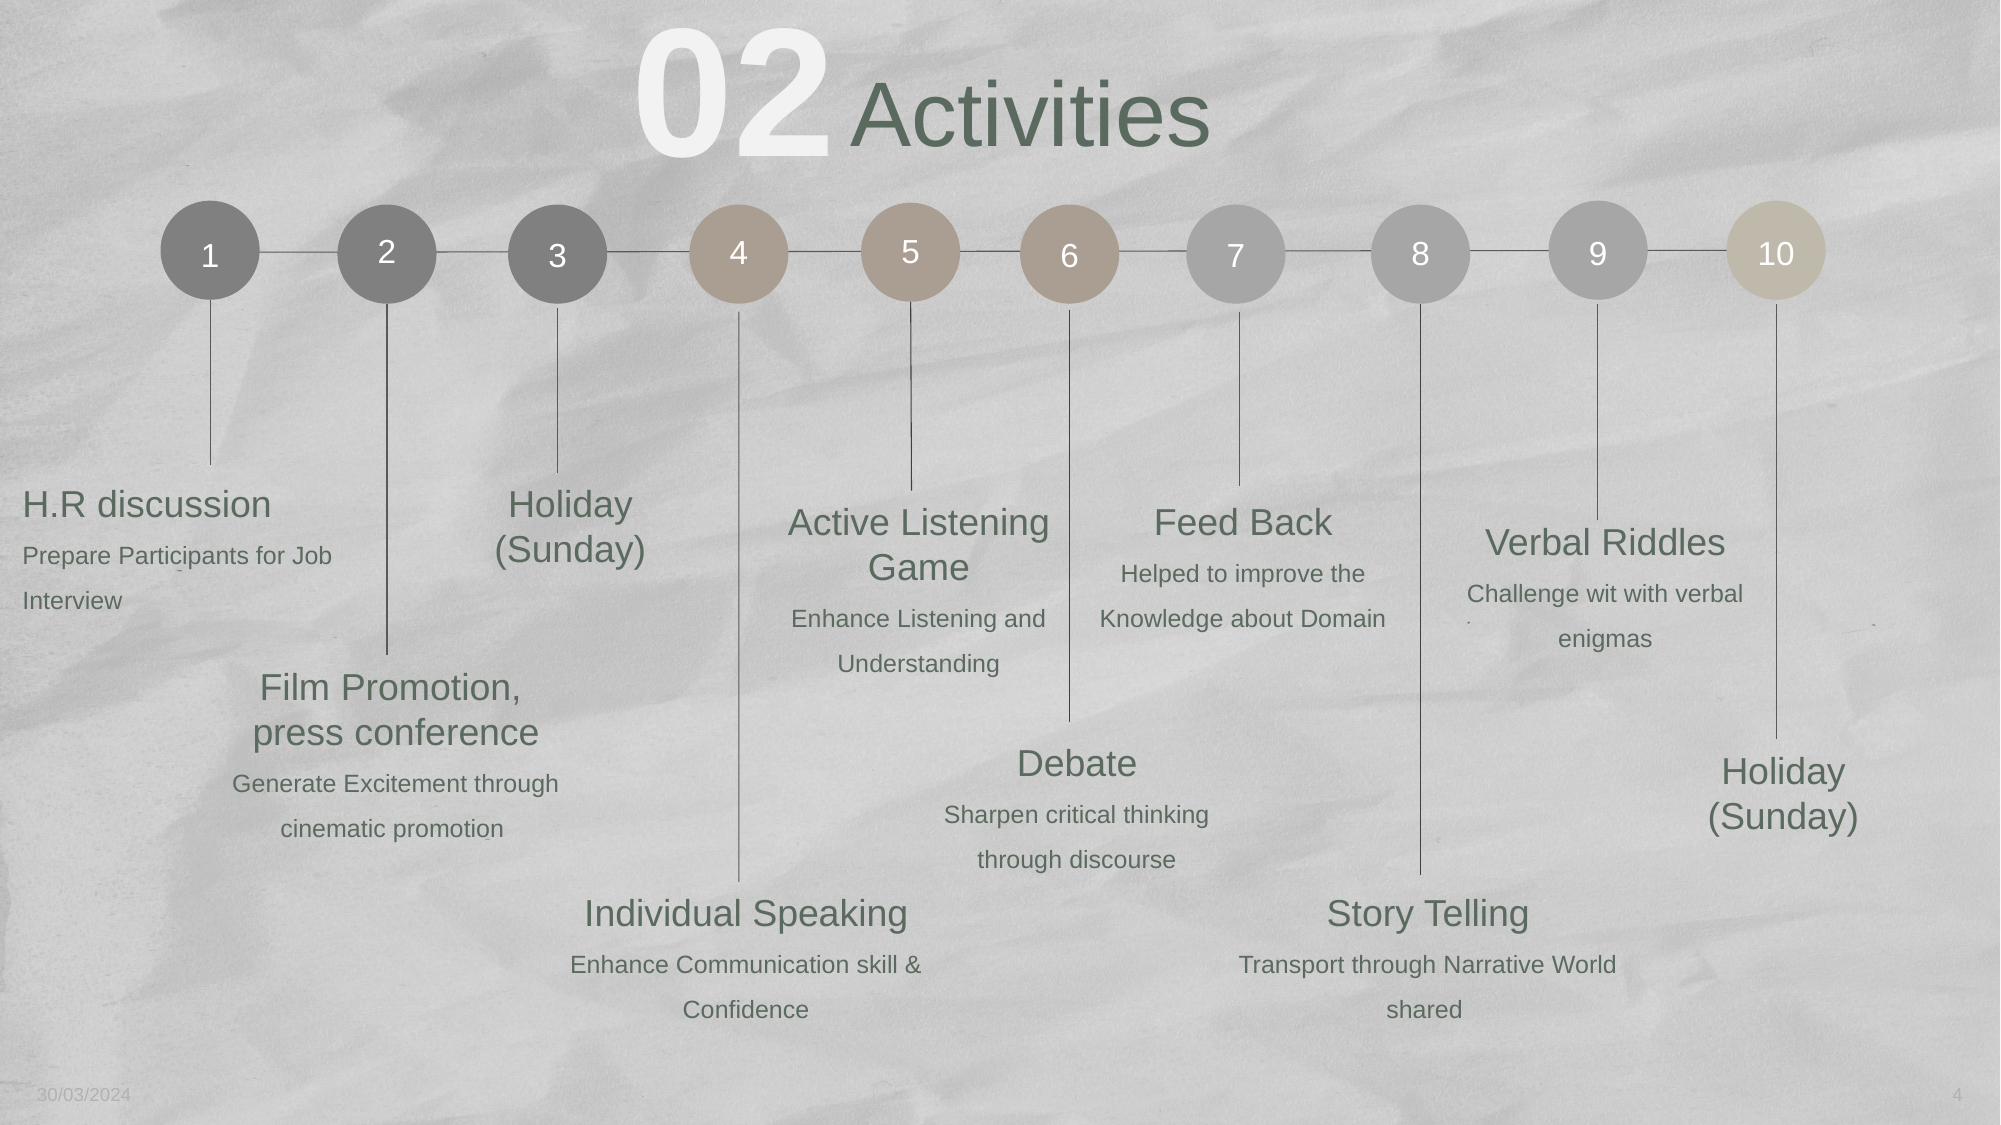

02
# Activities

2
5
4
8
9
10
1
3
6
7

H.R discussion
Prepare Participants for Job Interview
Holiday
(Sunday)
Active Listening Game
Enhance Listening and Understanding
Feed Back
Helped to improve the Knowledge about Domain
Verbal Riddles
Challenge wit with verbal enigmas
Film Promotion,
press conference
Generate Excitement through cinematic promotion
Debate
Sharpen critical thinking through discourse
Holiday
(Sunday)
Individual Speaking
Enhance Communication skill &
Confidence
Story Telling
Transport through Narrative World shared
30/03/2024
4